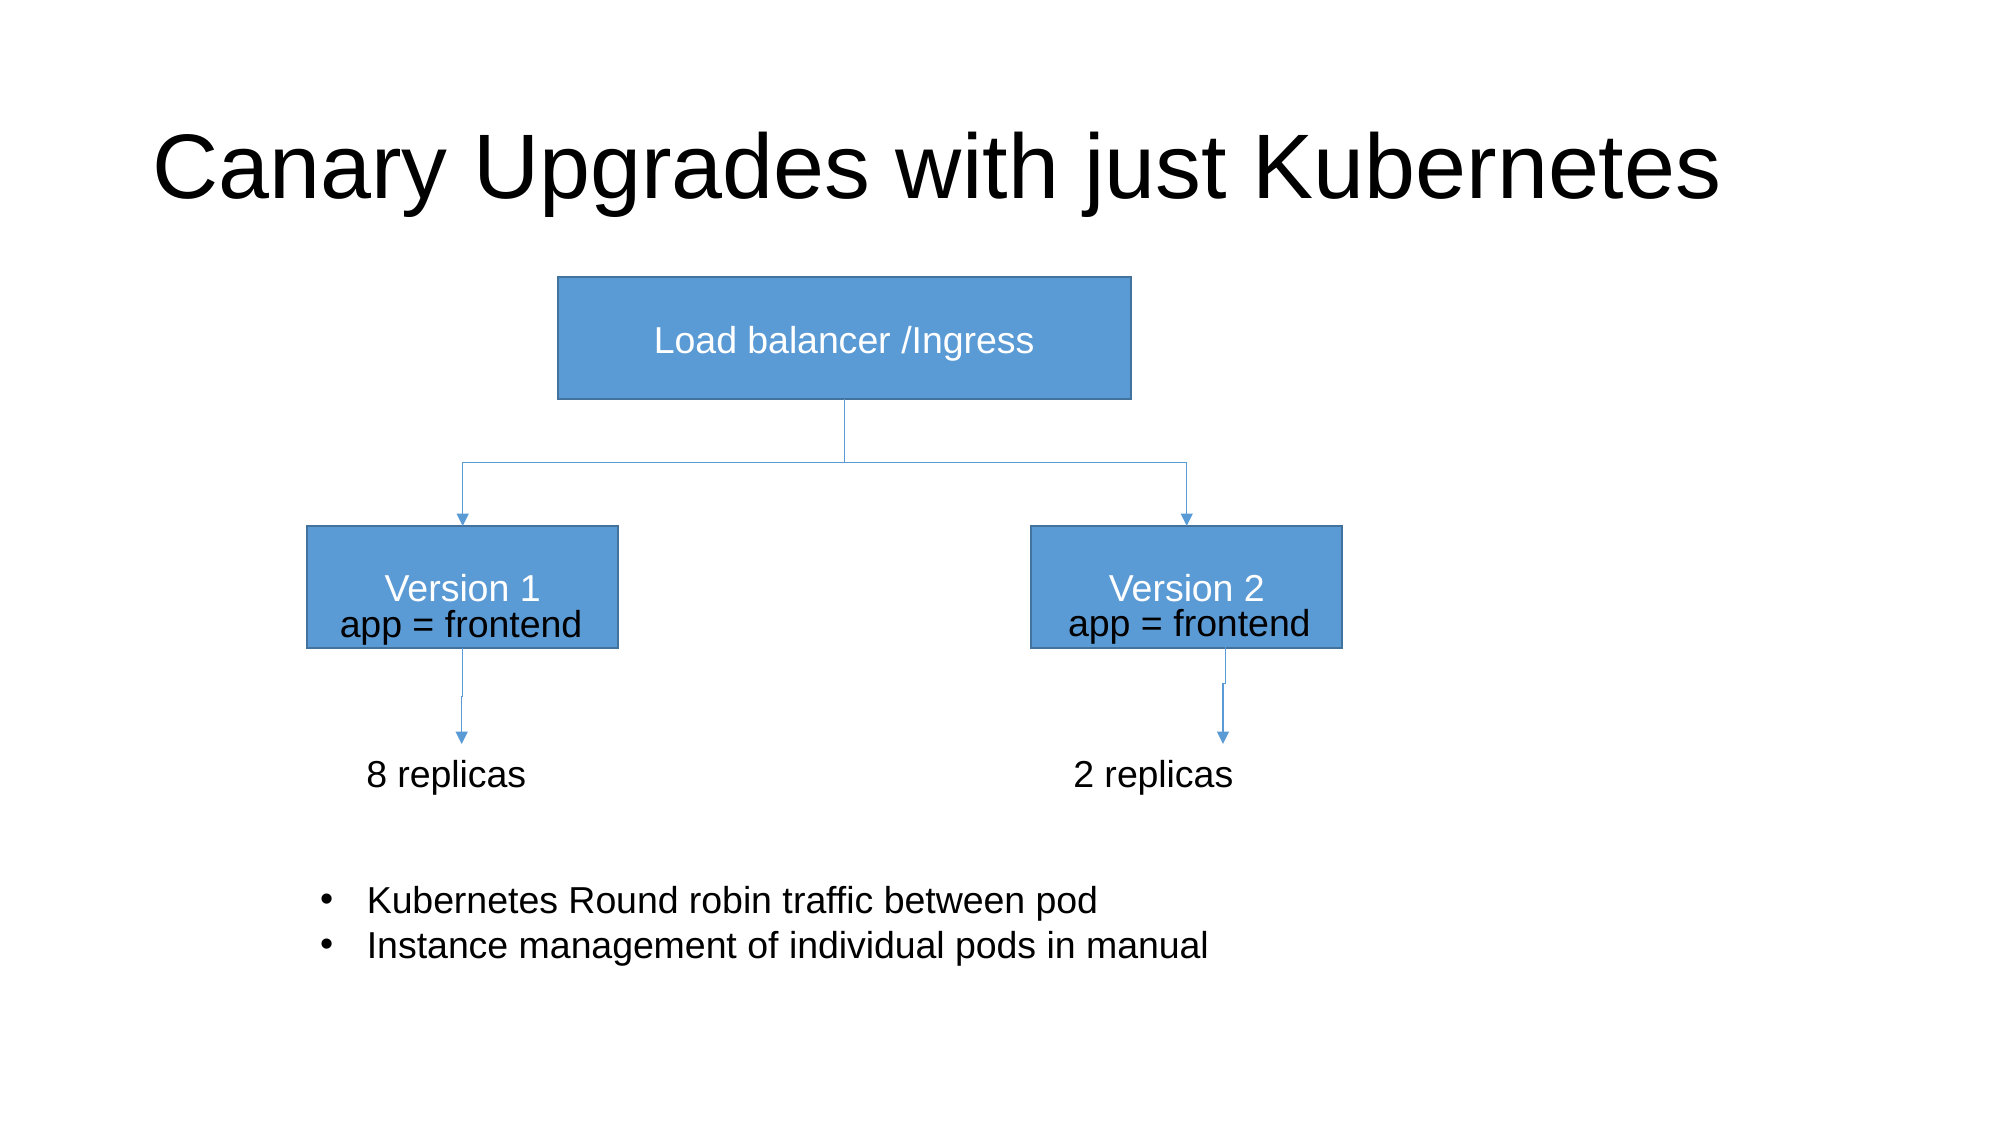

# Canary Upgrades with just Kubernetes
Load balancer /Ingress
Version 2
Version 1
app = frontend
app = frontend
 8 replicas
 2 replicas
Kubernetes Round robin traffic between pod
Instance management of individual pods in manual